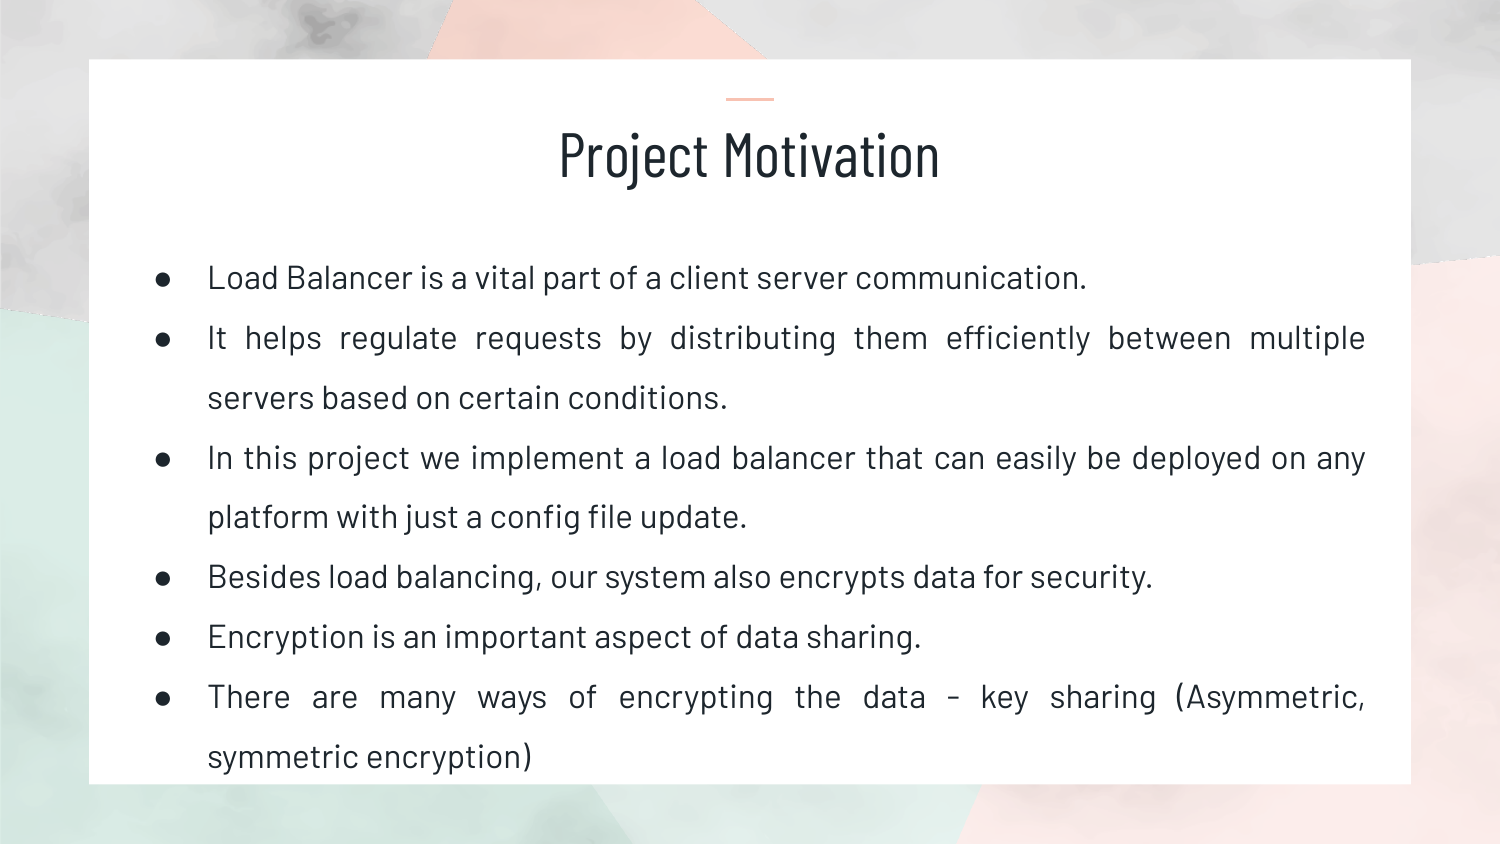

# Project Motivation
Load Balancer is a vital part of a client server communication.
It helps regulate requests by distributing them efficiently between multiple servers based on certain conditions.
In this project we implement a load balancer that can easily be deployed on any platform with just a config file update.
Besides load balancing, our system also encrypts data for security.
Encryption is an important aspect of data sharing.
There are many ways of encrypting the data - key sharing (Asymmetric, symmetric encryption)